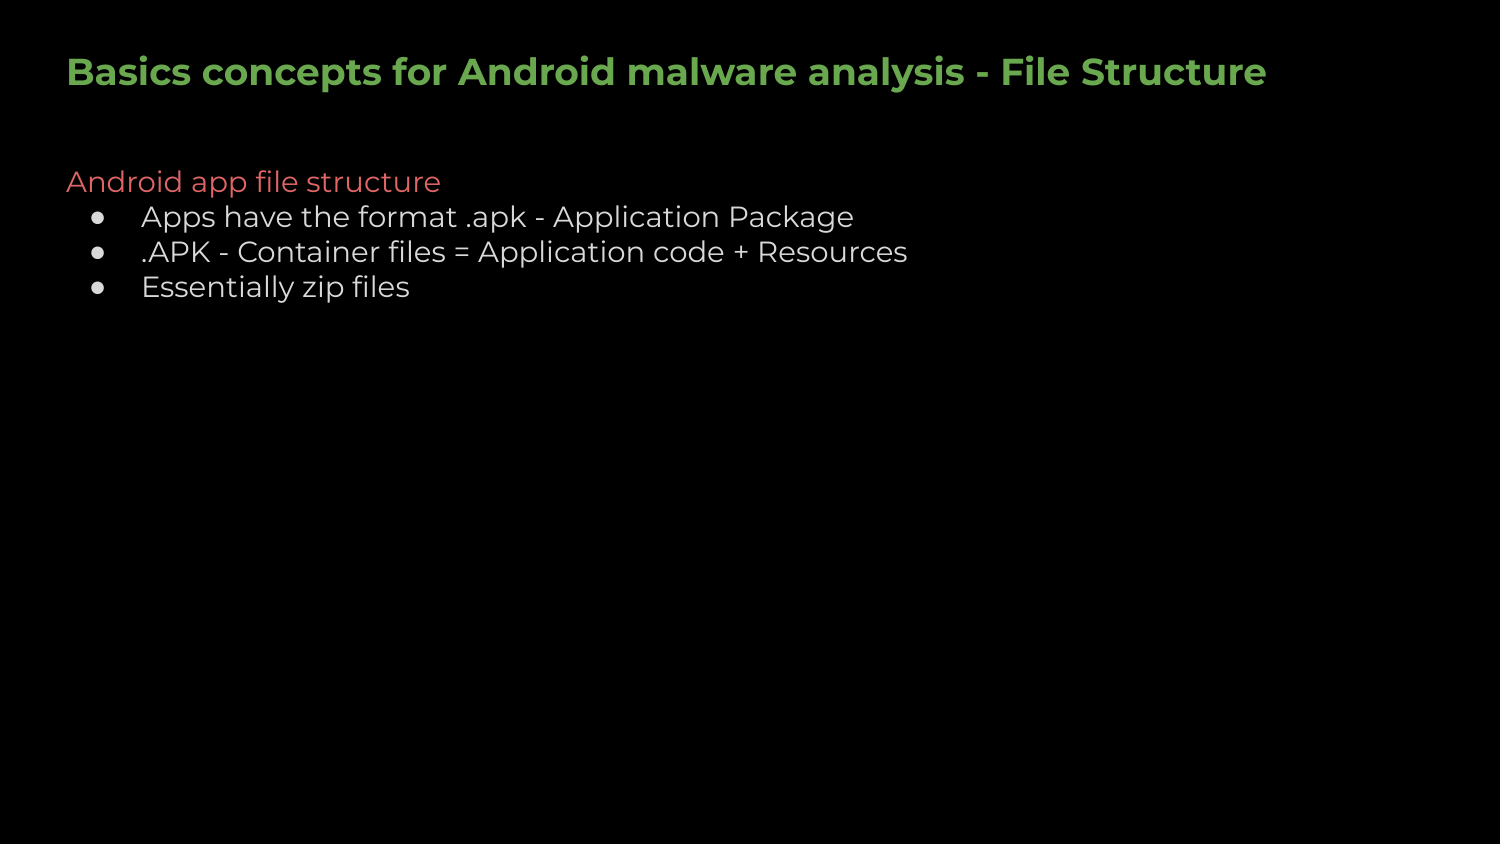

Basics concepts for Android malware analysis - File Structure
Android app file structure
Apps have the format .apk - Application Package
.APK - Container files = Application code + Resources
Essentially zip files